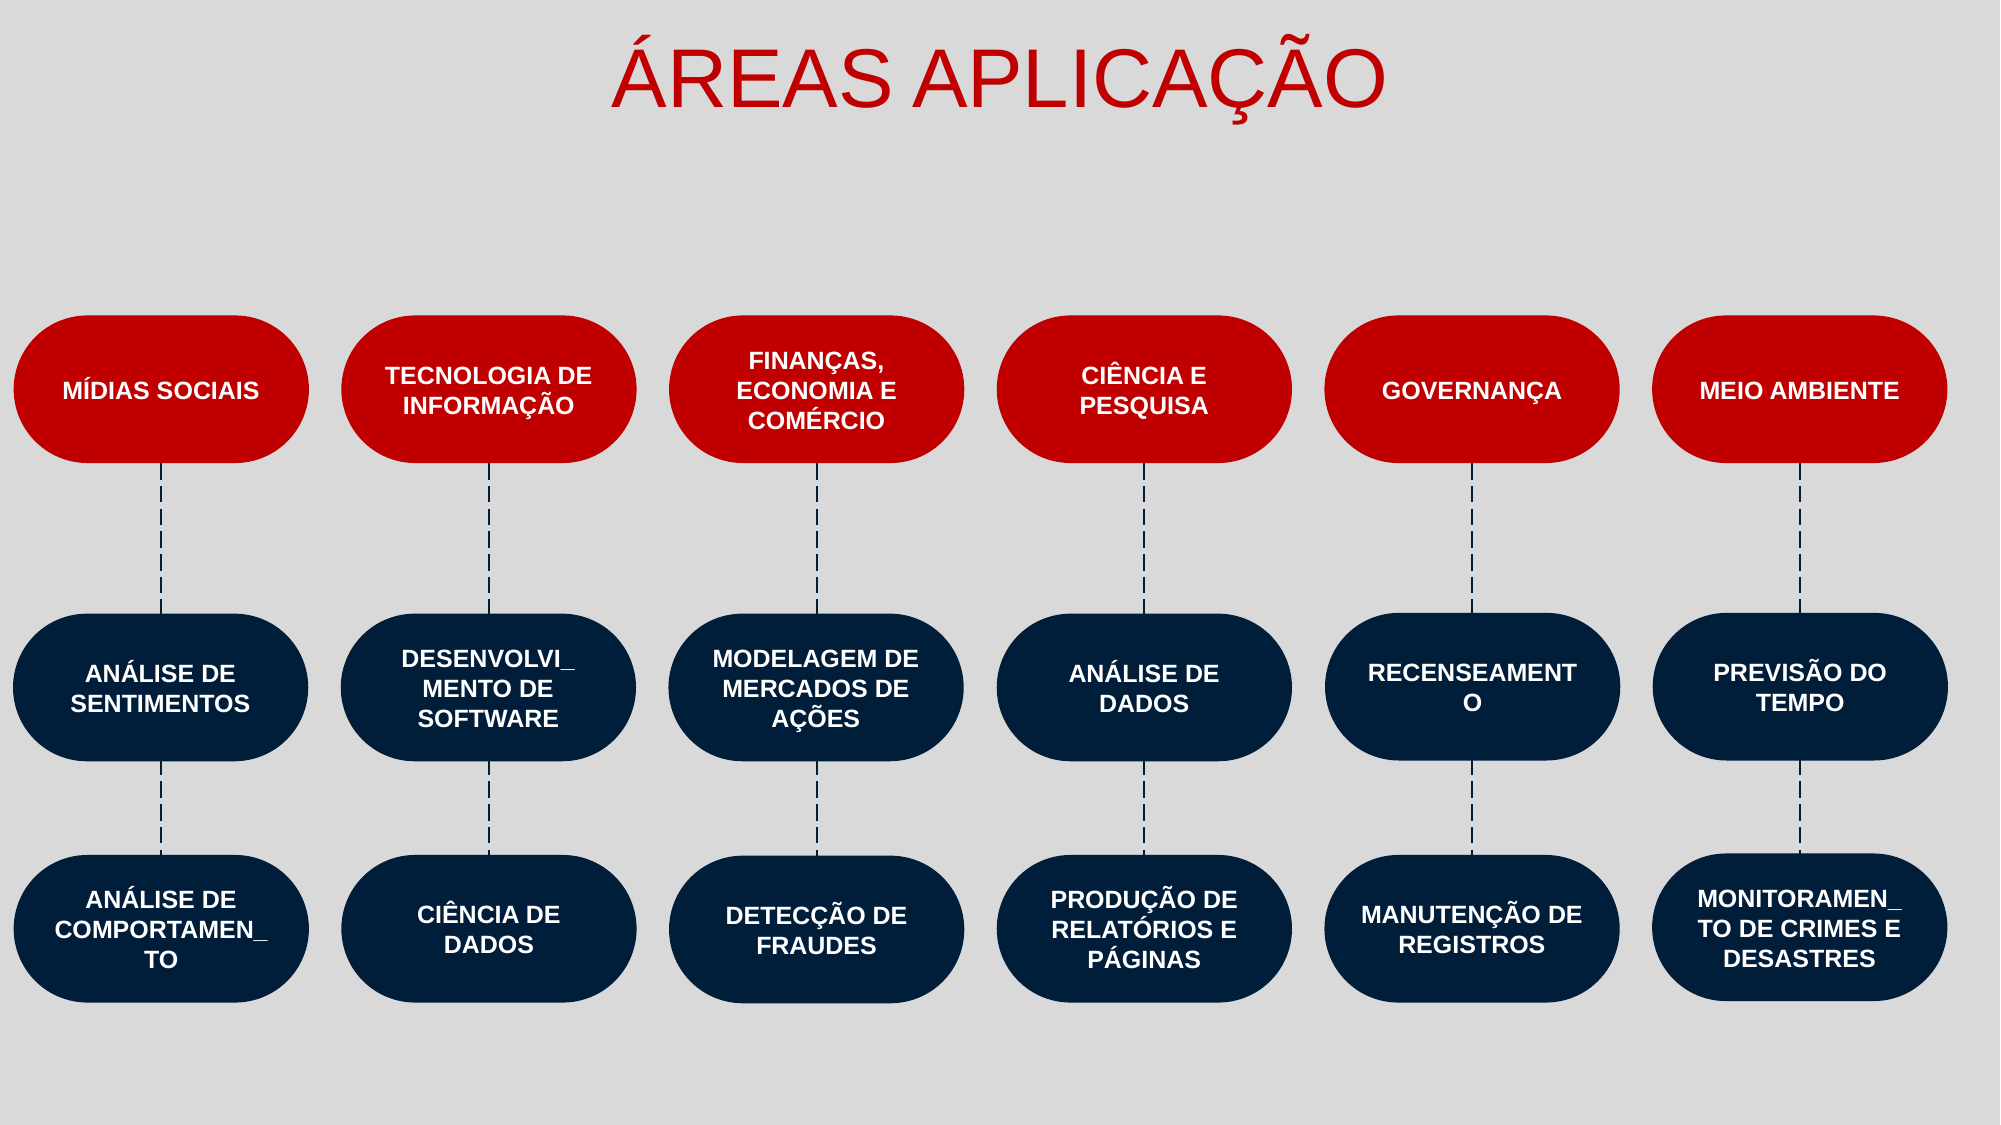

áreas aplicação
MÍDIAS SOCIAIS
TECNOLOGIA DE INFORMAÇÃO
FINANÇAS, ECONOMIA E COMÉRCIO
CIÊNCIA E PESQUISA
GOVERNANÇA
MEIO AMBIENTE
RECENSEAMENTO
PREVISÃO DO TEMPO
ANÁLISE DE SENTIMENTOS
DESENVOLVI_
MENTO DE SOFTWARE
MODELAGEM DE MERCADOS DE AÇÕES
ANÁLISE DE DADOS
MONITORAMEN_
TO DE CRIMES E DESASTRES
ANÁLISE DE COMPORTAMEN_
TO
CIÊNCIA DE DADOS
PRODUÇÃO DE RELATÓRIOS E PÁGINAS
MANUTENÇÃO DE REGISTROS
DETECÇÃO DE FRAUDES